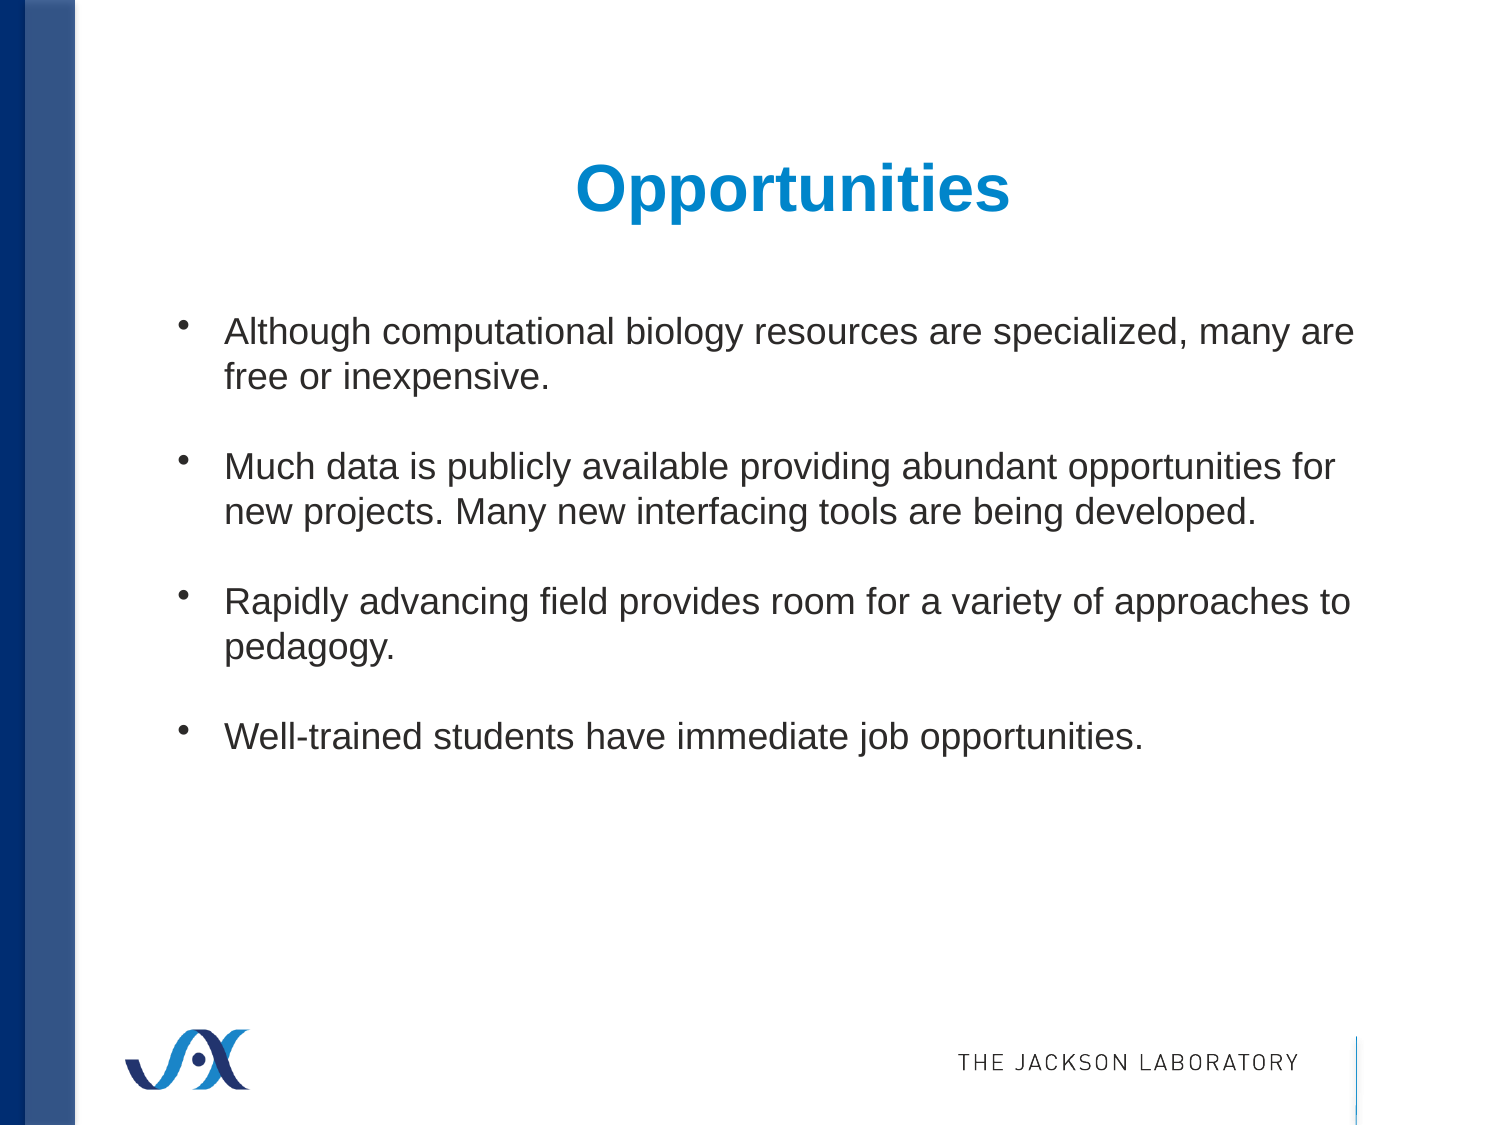

# Opportunities
Although computational biology resources are specialized, many are free or inexpensive.

Much data is publicly available providing abundant opportunities for new projects. Many new interfacing tools are being developed.

Rapidly advancing field provides room for a variety of approaches to pedagogy.

Well-trained students have immediate job opportunities.